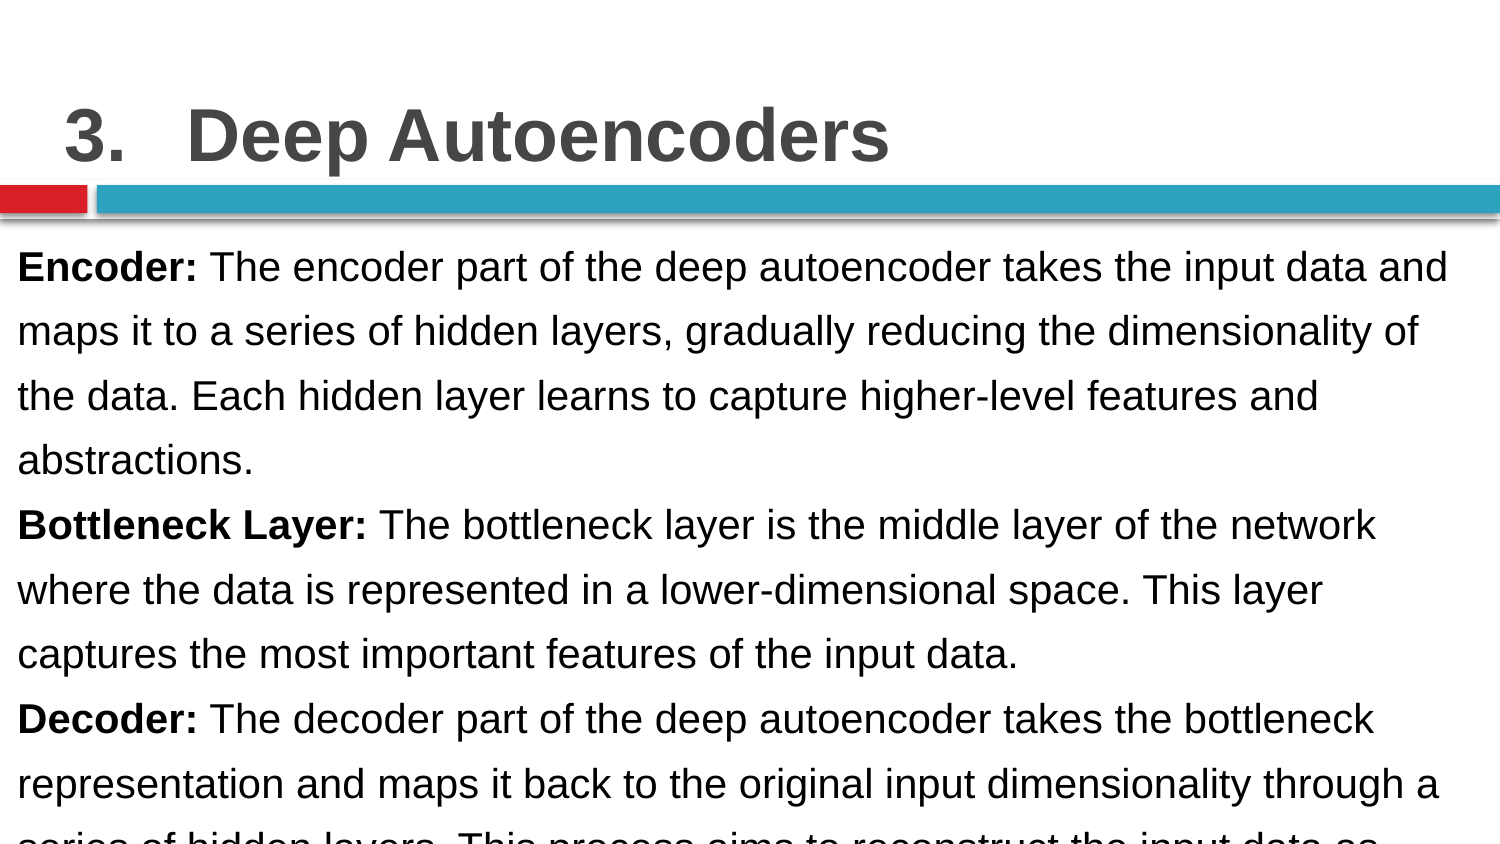

# Deep Autoencoders
Encoder: The encoder part of the deep autoencoder takes the input data and maps it to a series of hidden layers, gradually reducing the dimensionality of the data. Each hidden layer learns to capture higher-level features and abstractions.
Bottleneck Layer: The bottleneck layer is the middle layer of the network where the data is represented in a lower-dimensional space. This layer captures the most important features of the input data.
Decoder: The decoder part of the deep autoencoder takes the bottleneck representation and maps it back to the original input dimensionality through a series of hidden layers. This process aims to reconstruct the input data as accurately as possible.